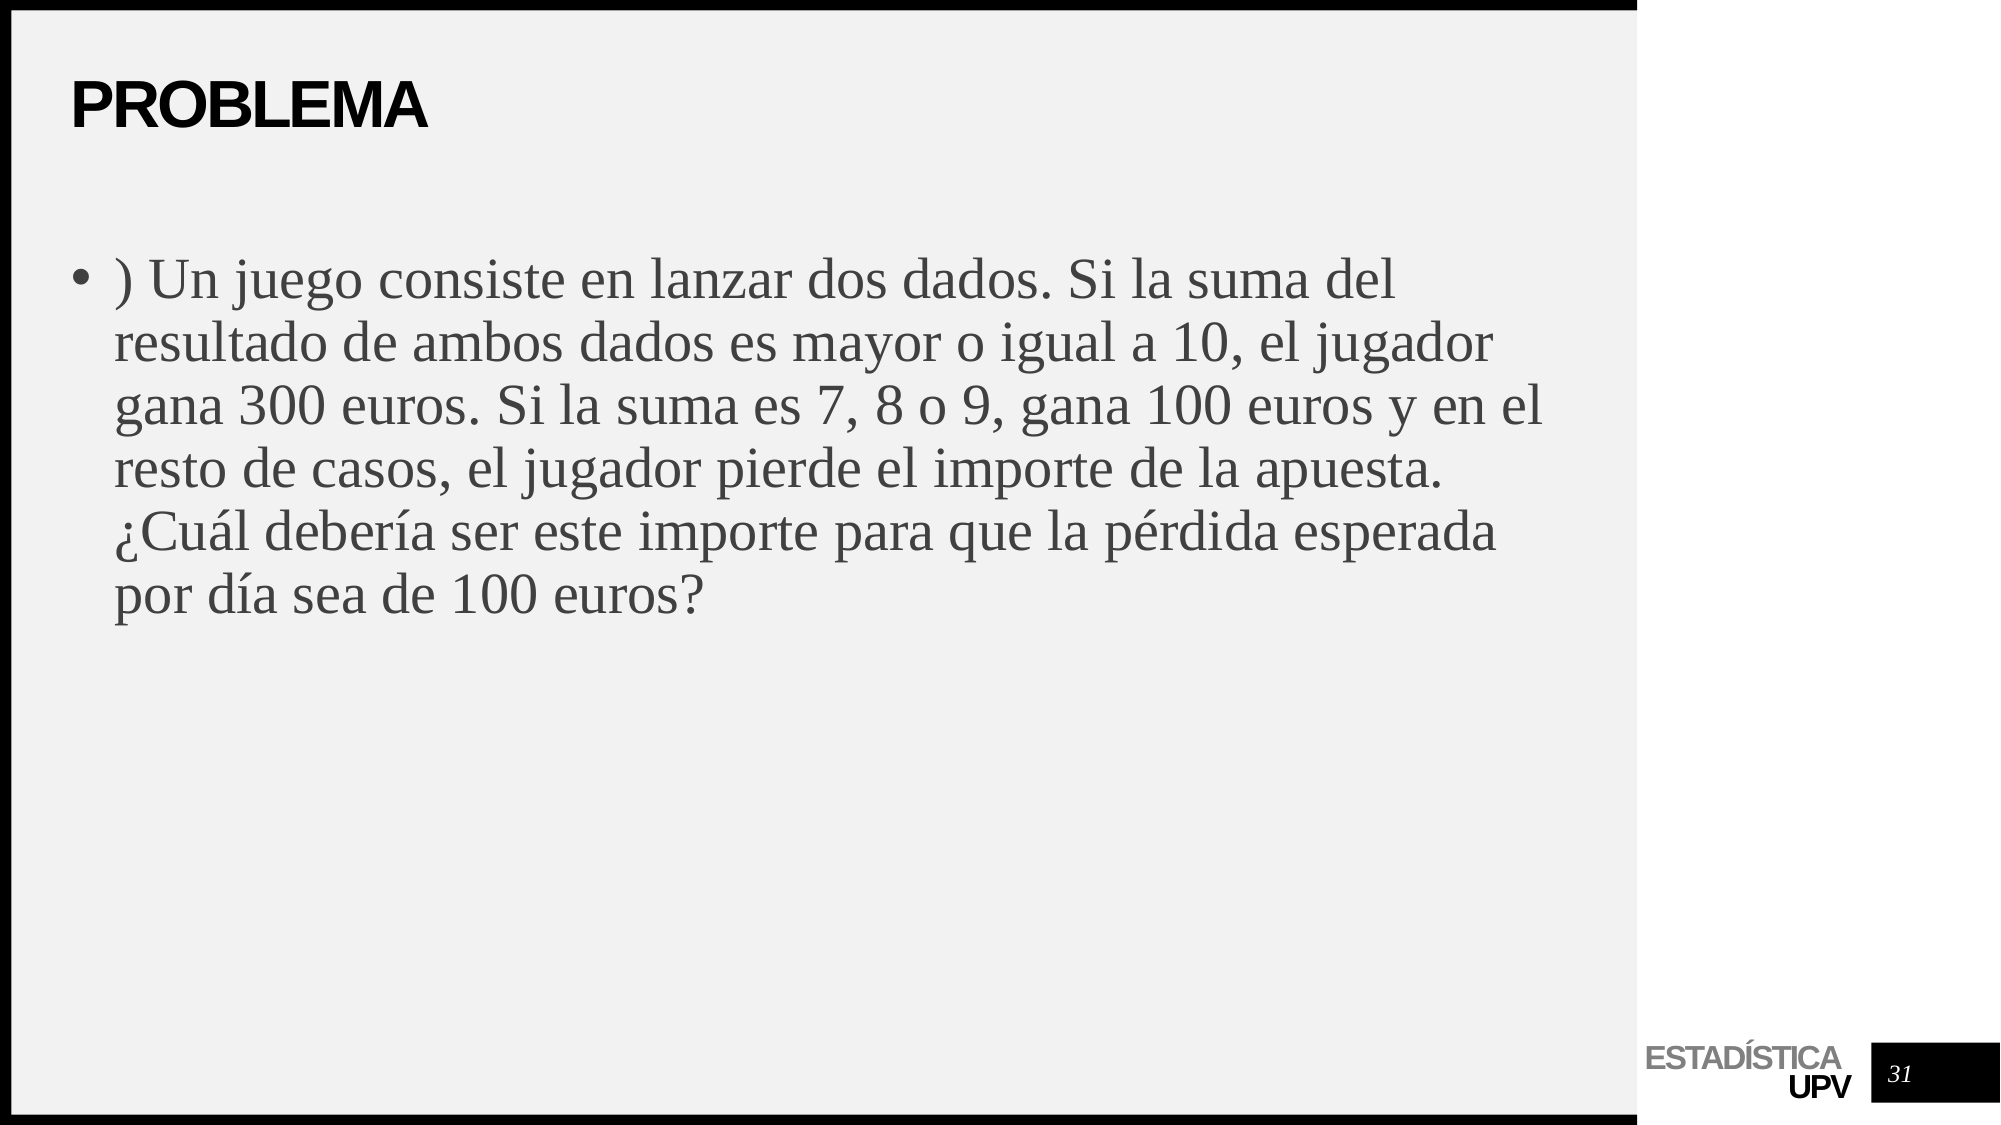

# problema

) Un juego consiste en lanzar dos dados. Si la suma del resultado de ambos dados es mayor o igual a 10, el jugador gana 300 euros. Si la suma es 7, 8 o 9, gana 100 euros y en el resto de casos, el jugador pierde el importe de la apuesta. ¿Cuál debería ser este importe para que la pérdida esperada por día sea de 100 euros?
31